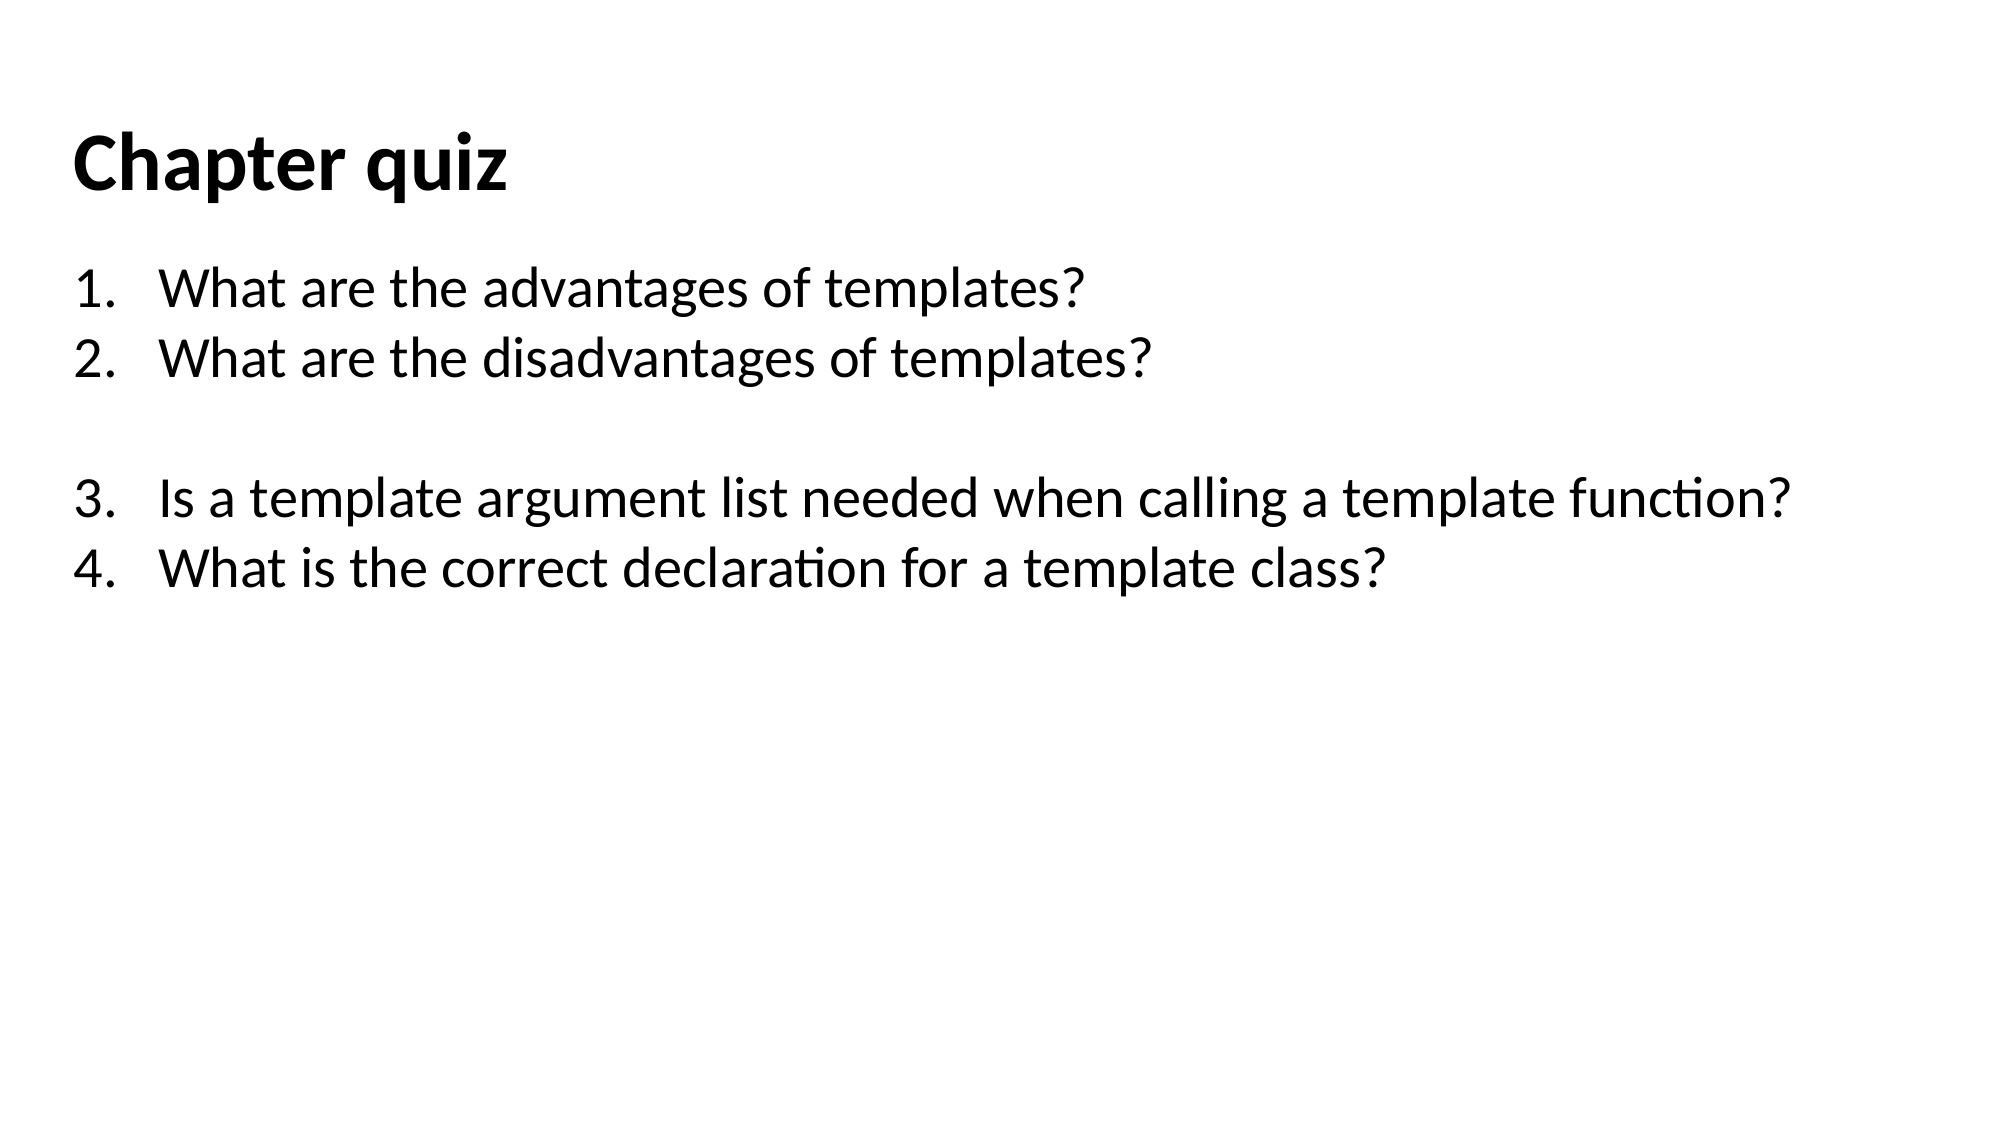

Chapter quiz
What are the advantages of templates? (less code, avoiding duplicate code)
What are the disadvantages of templates? (debugging, more sensitive to developer mistakes)
Is a template argument list needed when calling a template function? (Yes)
What is the correct declaration for a template class? (template<typename T> class Queue {} )